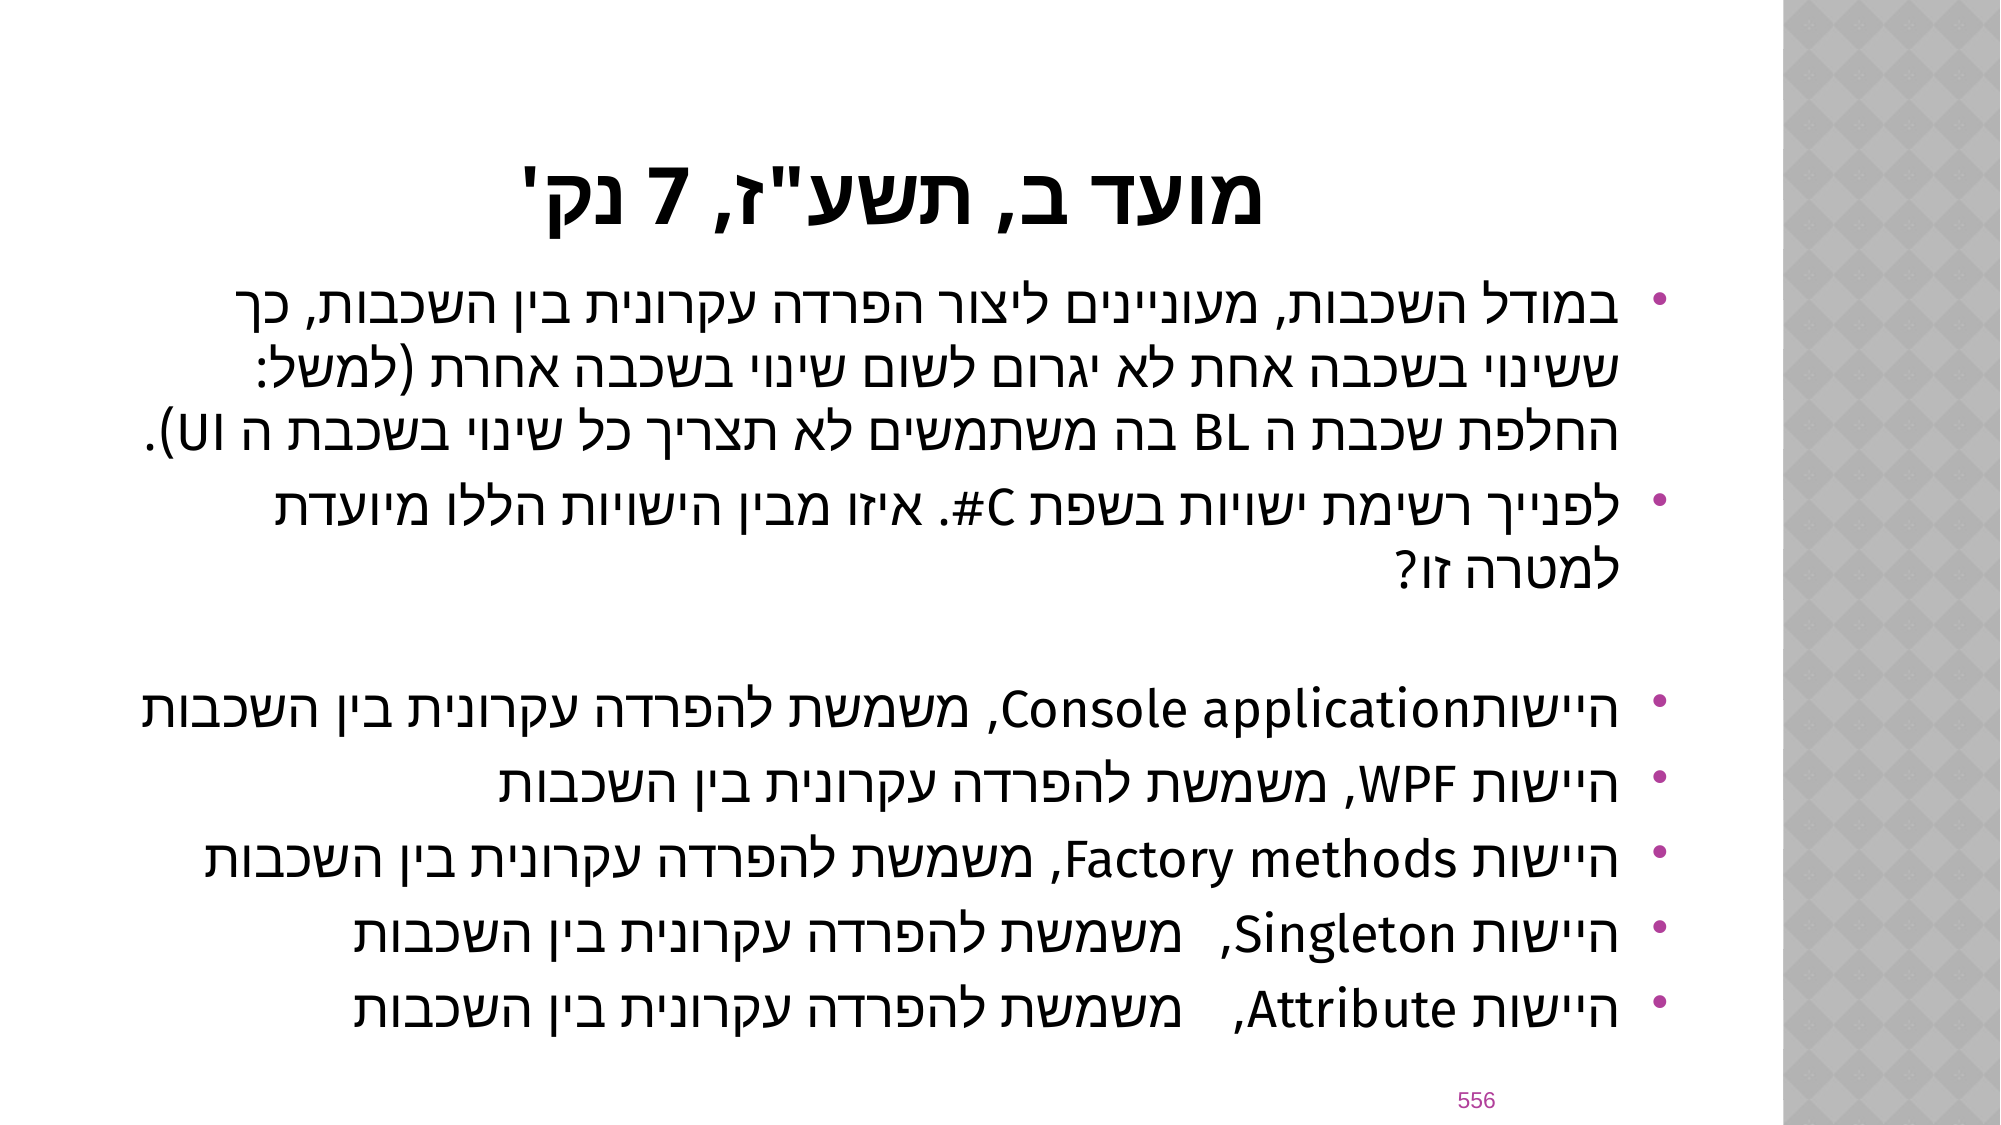

# מועד ב, תשע"ז, 7 נק'
במודל השכבות, מעוניינים ליצור הפרדה עקרונית בין השכבות, כך ששינוי בשכבה אחת לא יגרום לשום שינוי בשכבה אחרת (למשל: החלפת שכבת ה BL בה משתמשים לא תצריך כל שינוי בשכבת ה UI).
לפנייך רשימת ישויות בשפת C#. איזו מבין הישויות הללו מיועדת למטרה זו?
היישות	Console application, 	משמשת להפרדה עקרונית בין השכבות
היישות	 WPF, 			משמשת להפרדה עקרונית בין השכבות
היישות 	Factory methods, 	משמשת להפרדה עקרונית בין השכבות
היישות 	Singleton, 		משמשת להפרדה עקרונית בין השכבות
היישות 	Attribute, 		משמשת להפרדה עקרונית בין השכבות

556